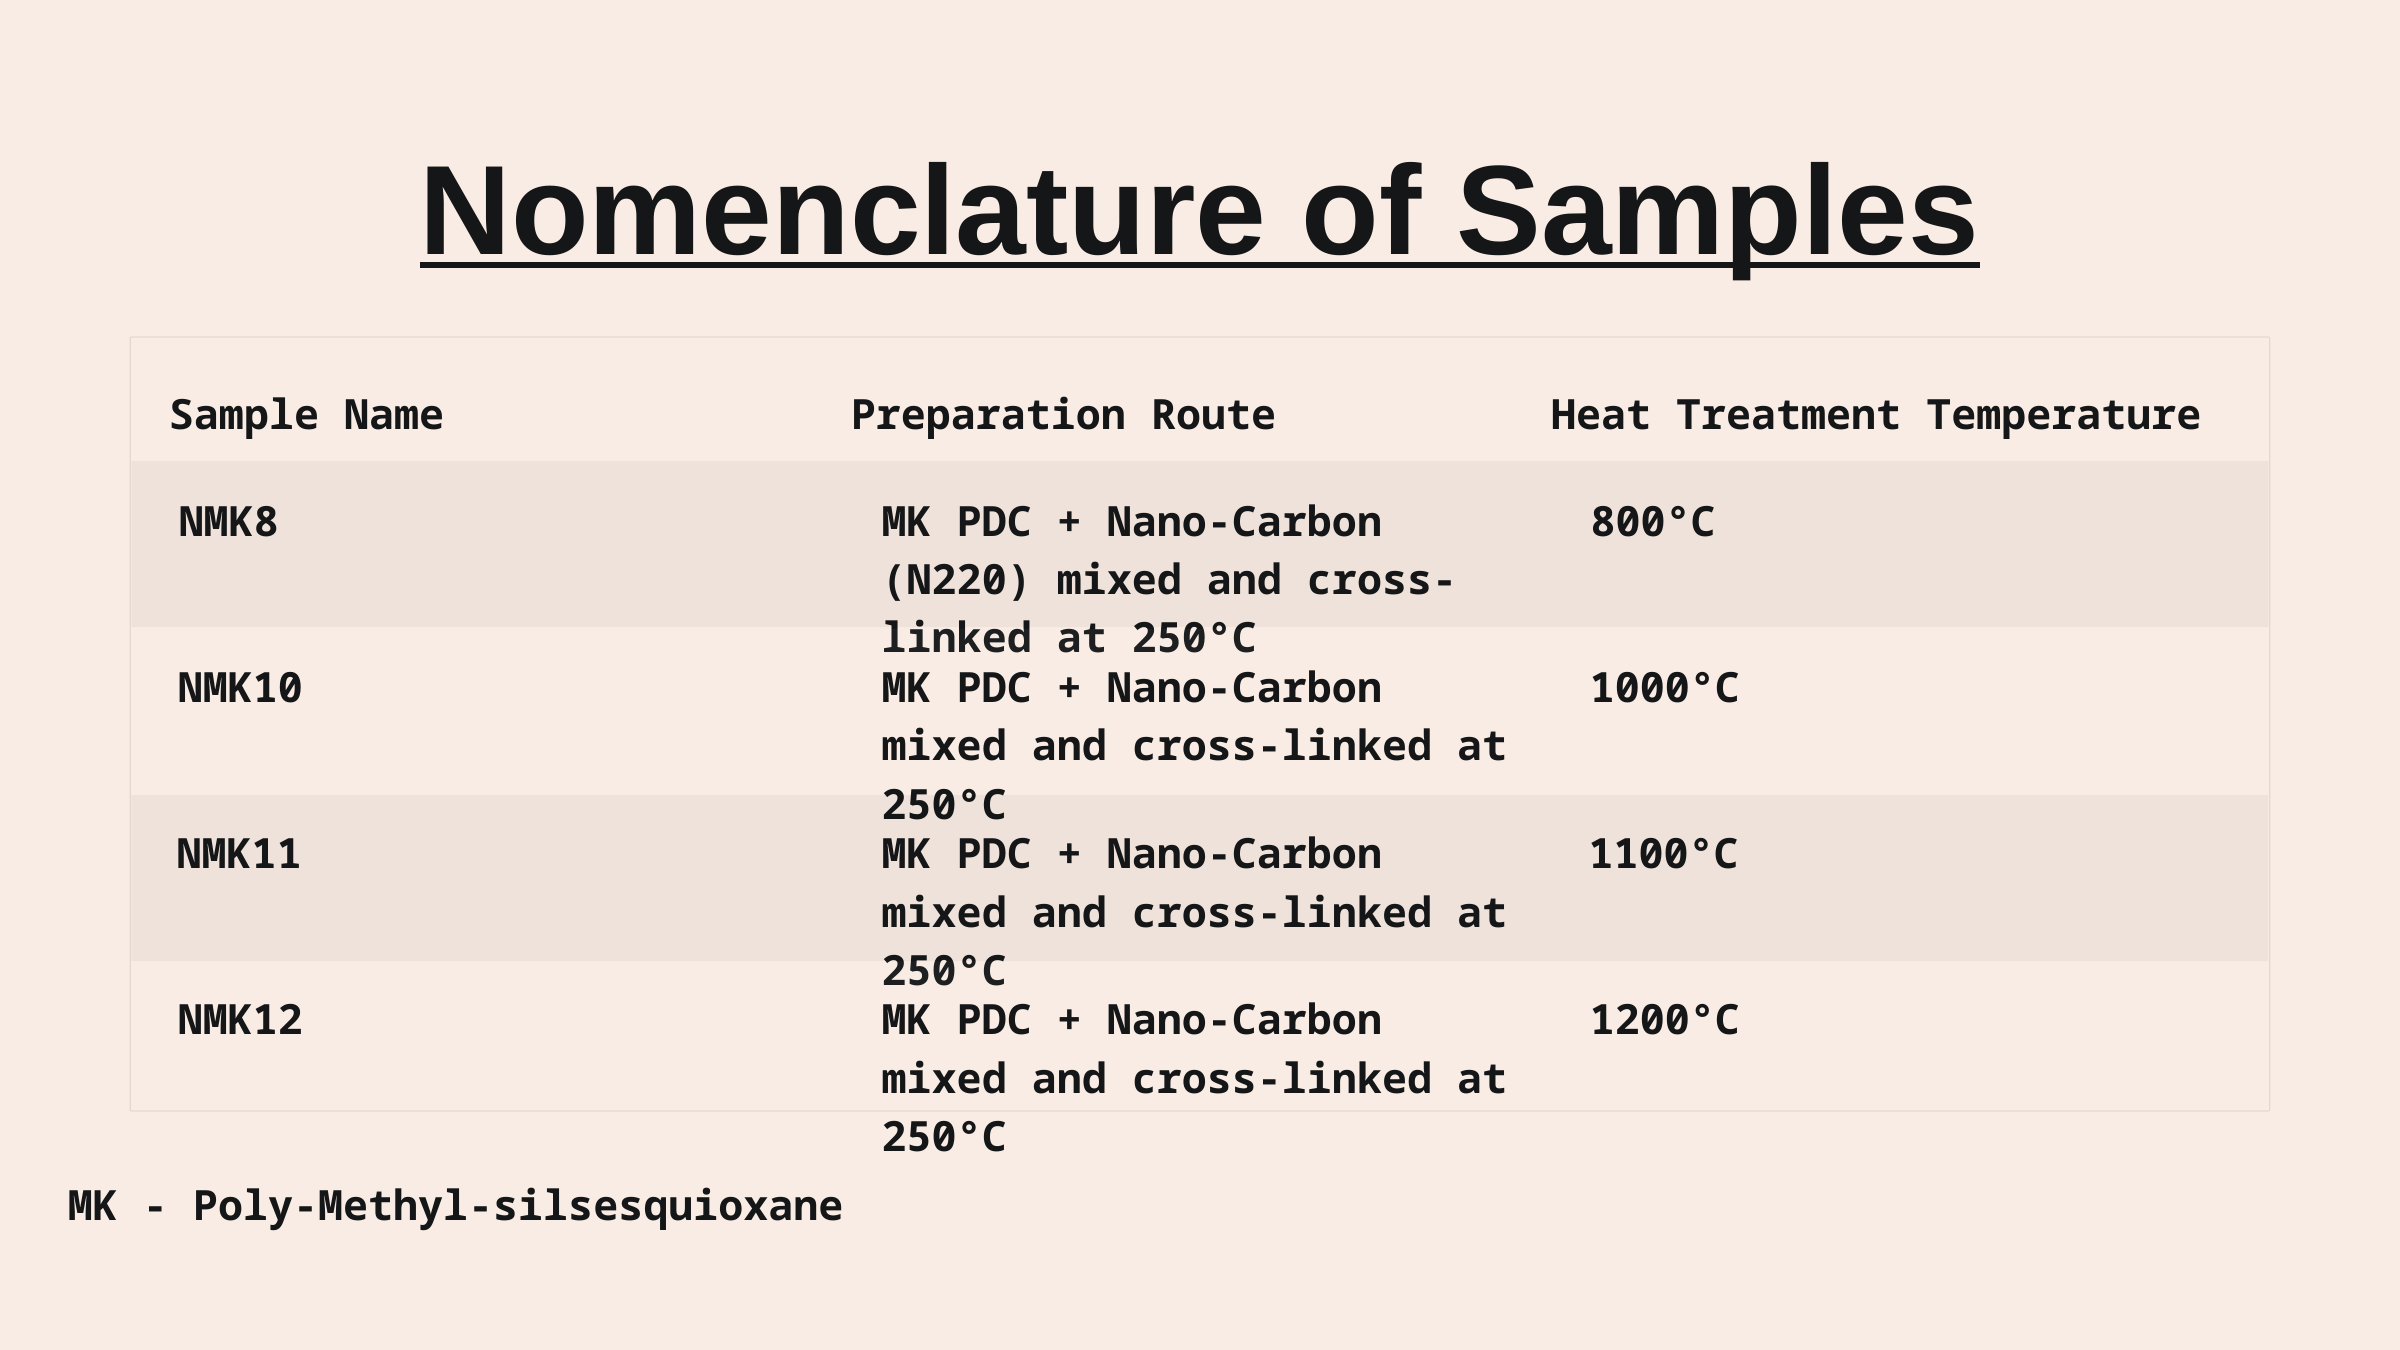

Nomenclature of Samples

Sample Name
Preparation Route
Heat Treatment Temperature

NMK8
MK PDC + Nano-Carbon (N220) mixed and cross-linked at 250°C
800°C

NMK10
MK PDC + Nano-Carbon mixed and cross-linked at 250°C
1000°C

NMK11
MK PDC + Nano-Carbon mixed and cross-linked at 250°C
1100°C

NMK12
MK PDC + Nano-Carbon mixed and cross-linked at 250°C
1200°C
MK - Poly-Methyl-silsesquioxane